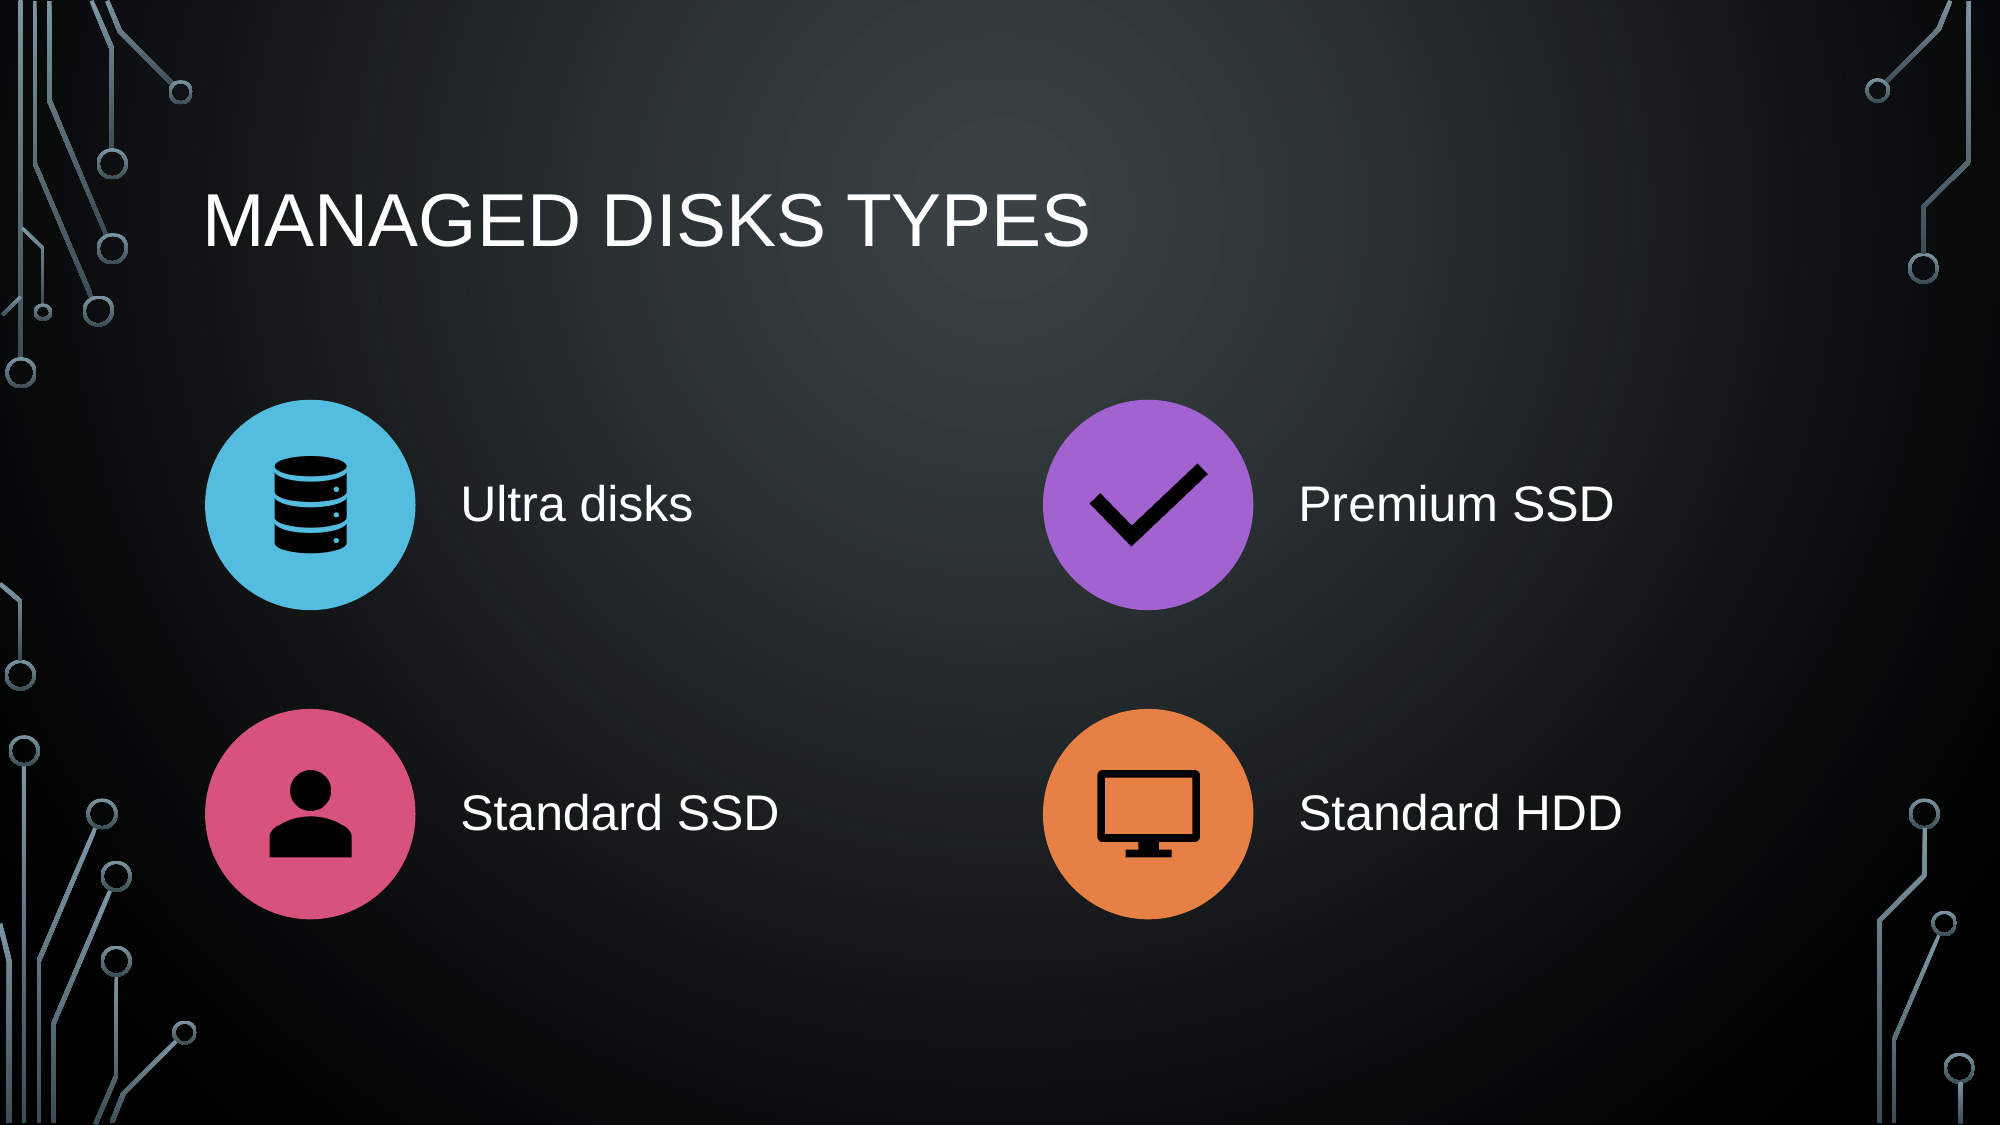

# Managed Disks Types
Ultra disks
Premium SSD
Standard SSD
Standard HDD